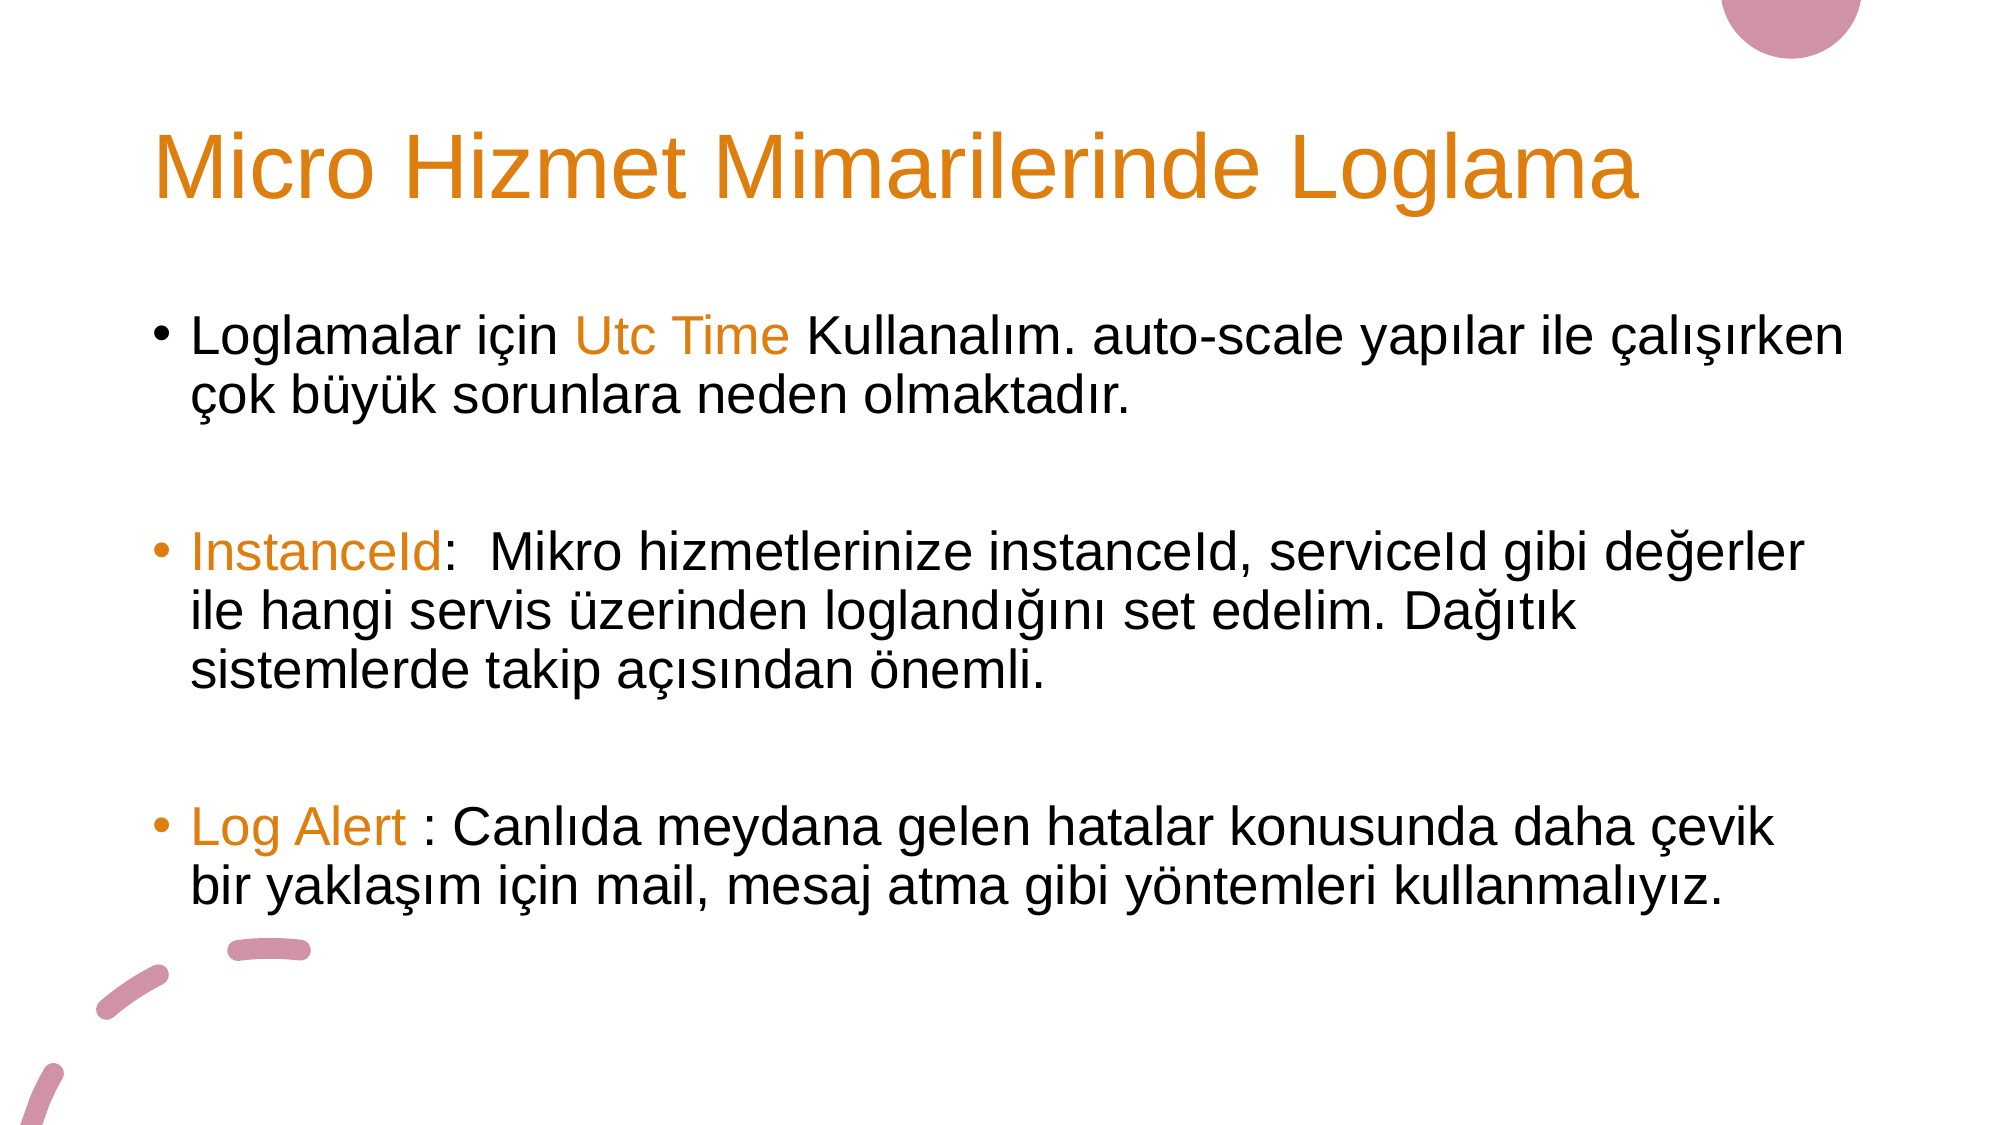

# Micro Hizmet Mimarilerinde Loglama
Loglamalar için Utc Time Kullanalım. auto-scale yapılar ile çalışırken çok büyük sorunlara neden olmaktadır.

InstanceId:  Mikro hizmetlerinize instanceId, serviceId gibi değerler ile hangi servis üzerinden loglandığını set edelim. Dağıtık sistemlerde takip açısından önemli.

Log Alert : Canlıda meydana gelen hatalar konusunda daha çevik bir yaklaşım için mail, mesaj atma gibi yöntemleri kullanmalıyız.